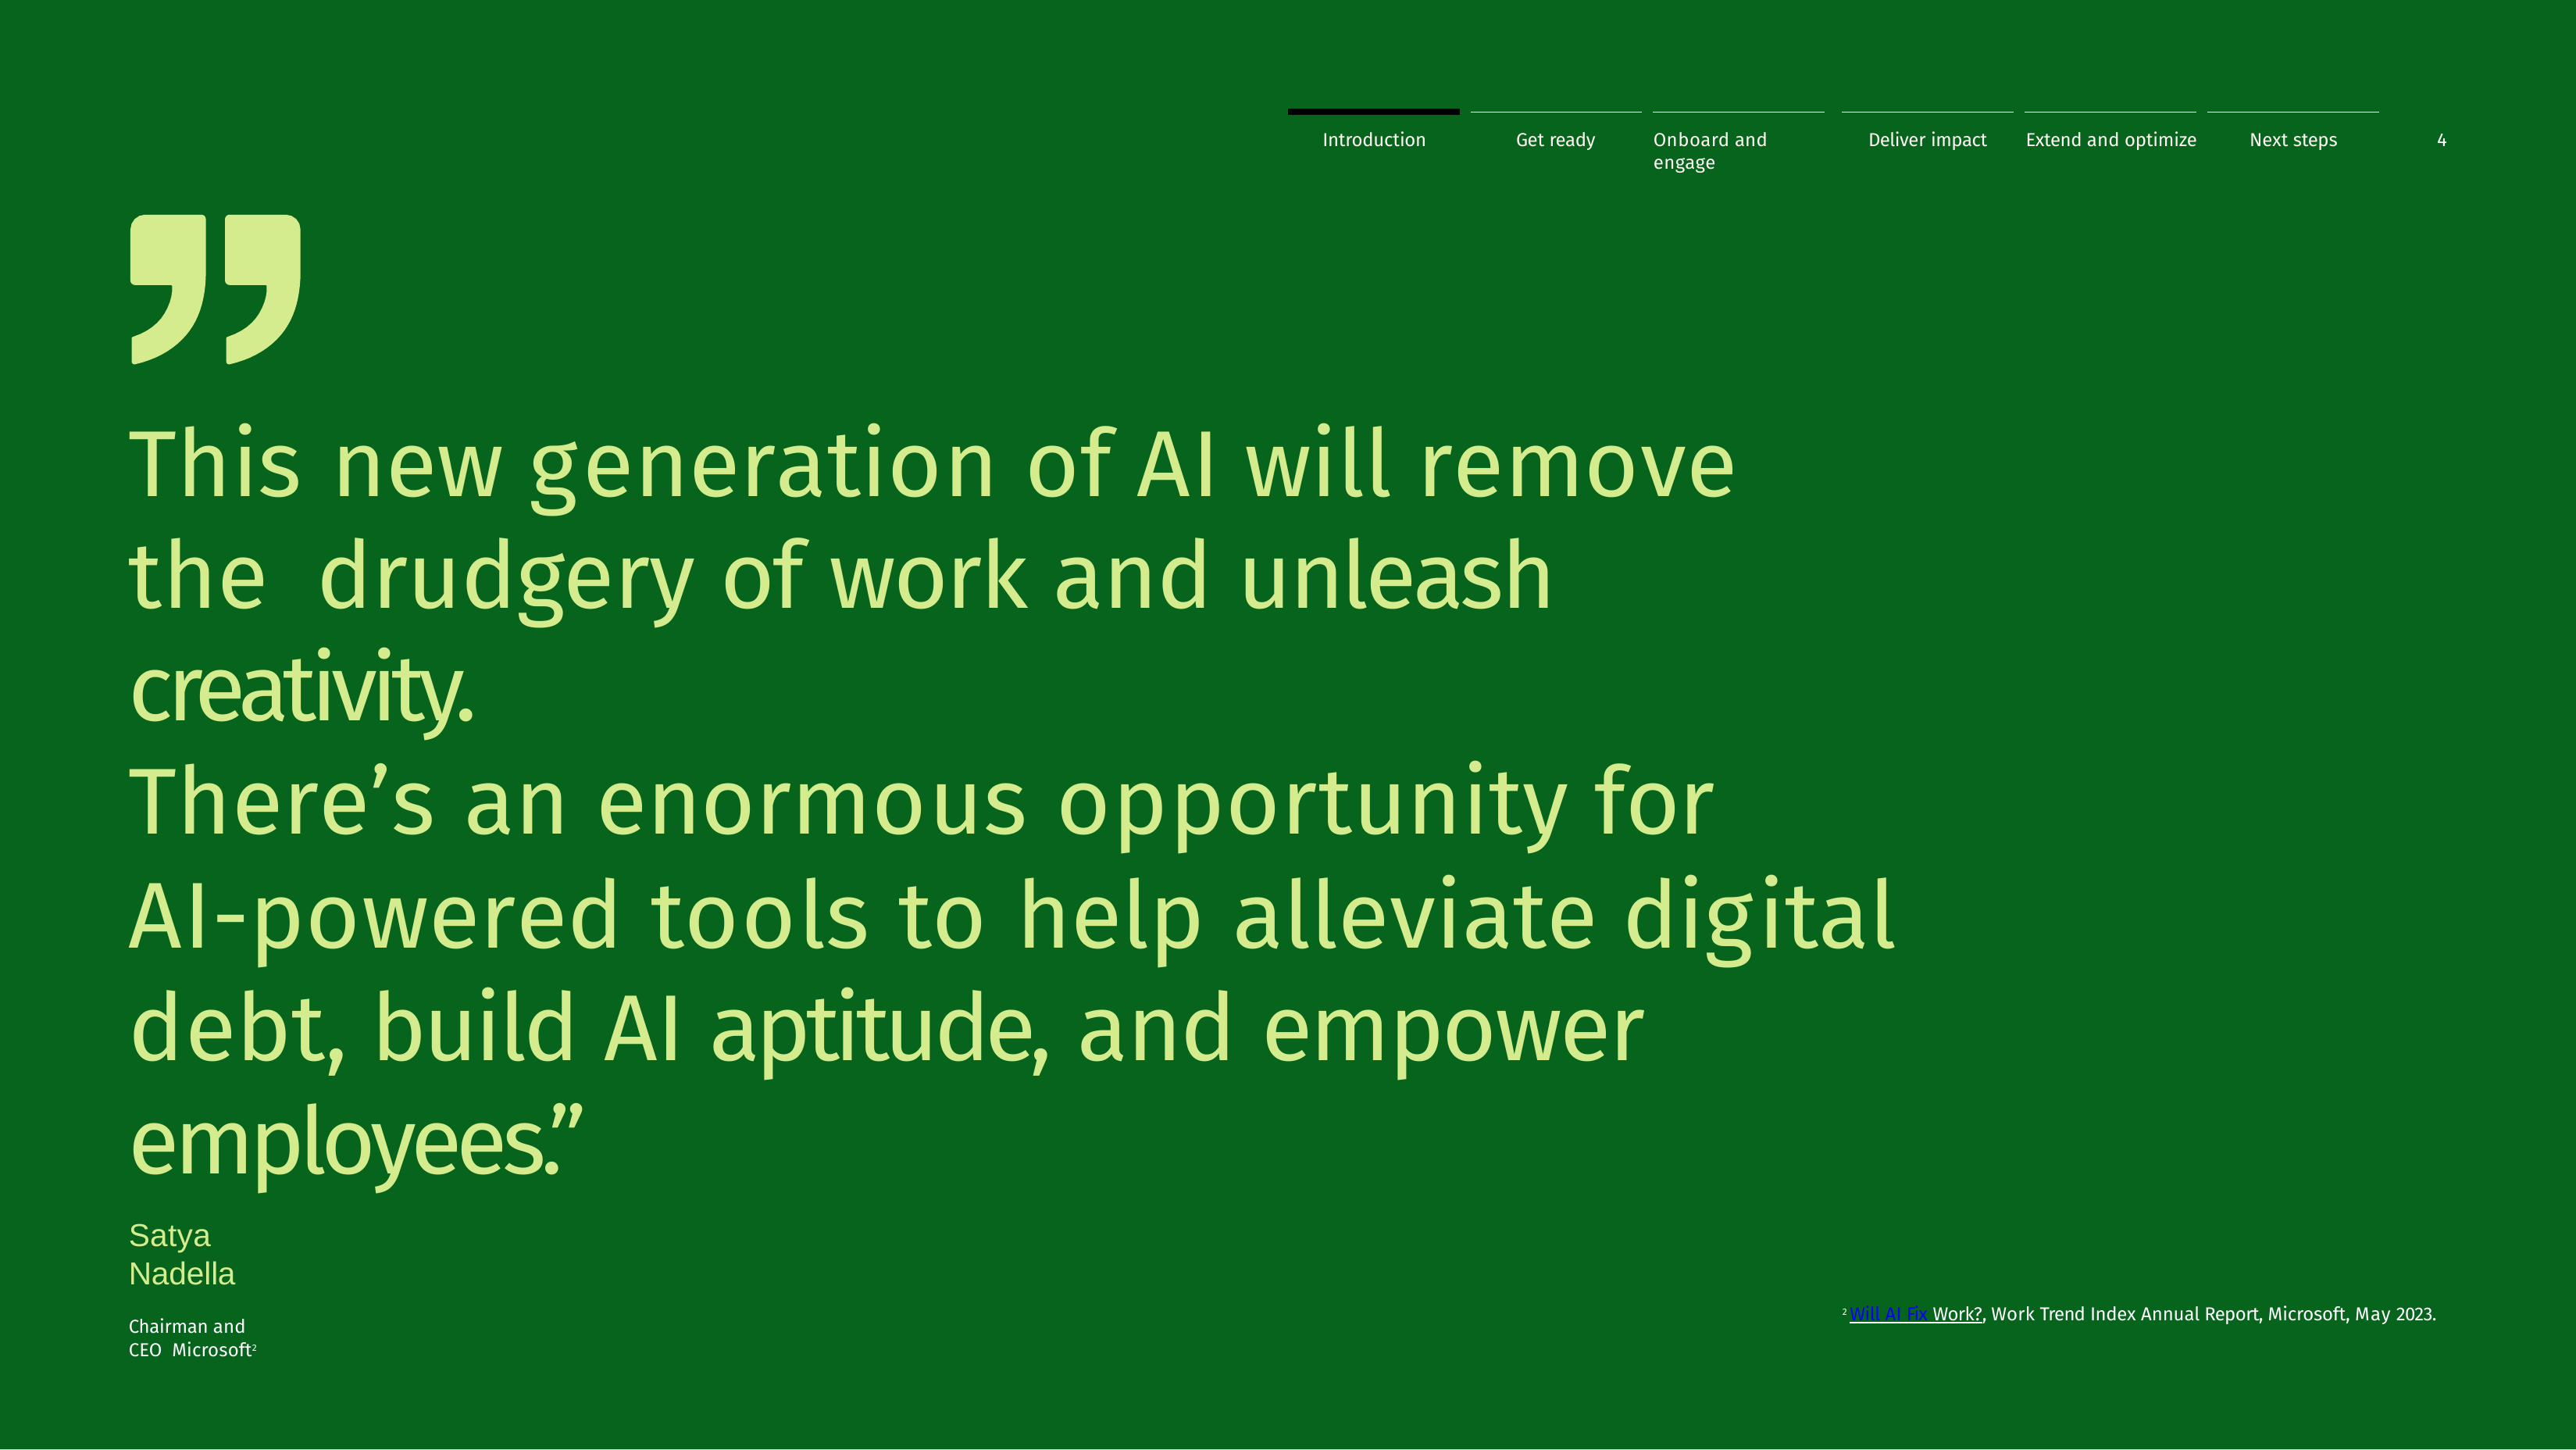

Introduction
Get ready
Onboard and engage
Deliver impact
Extend and optimize
Next steps
4

This new generation of AI will remove the  drudgery of work and unleash creativity.
There’s an enormous opportunity for
AI-powered tools to help alleviate digital debt,  build AI aptitude, and empower employees.”
Satya Nadella
Chairman and CEO  Microsoft2
2 Will AI Fix Work?, Work Trend Index Annual Report, Microsoft, May 2023.